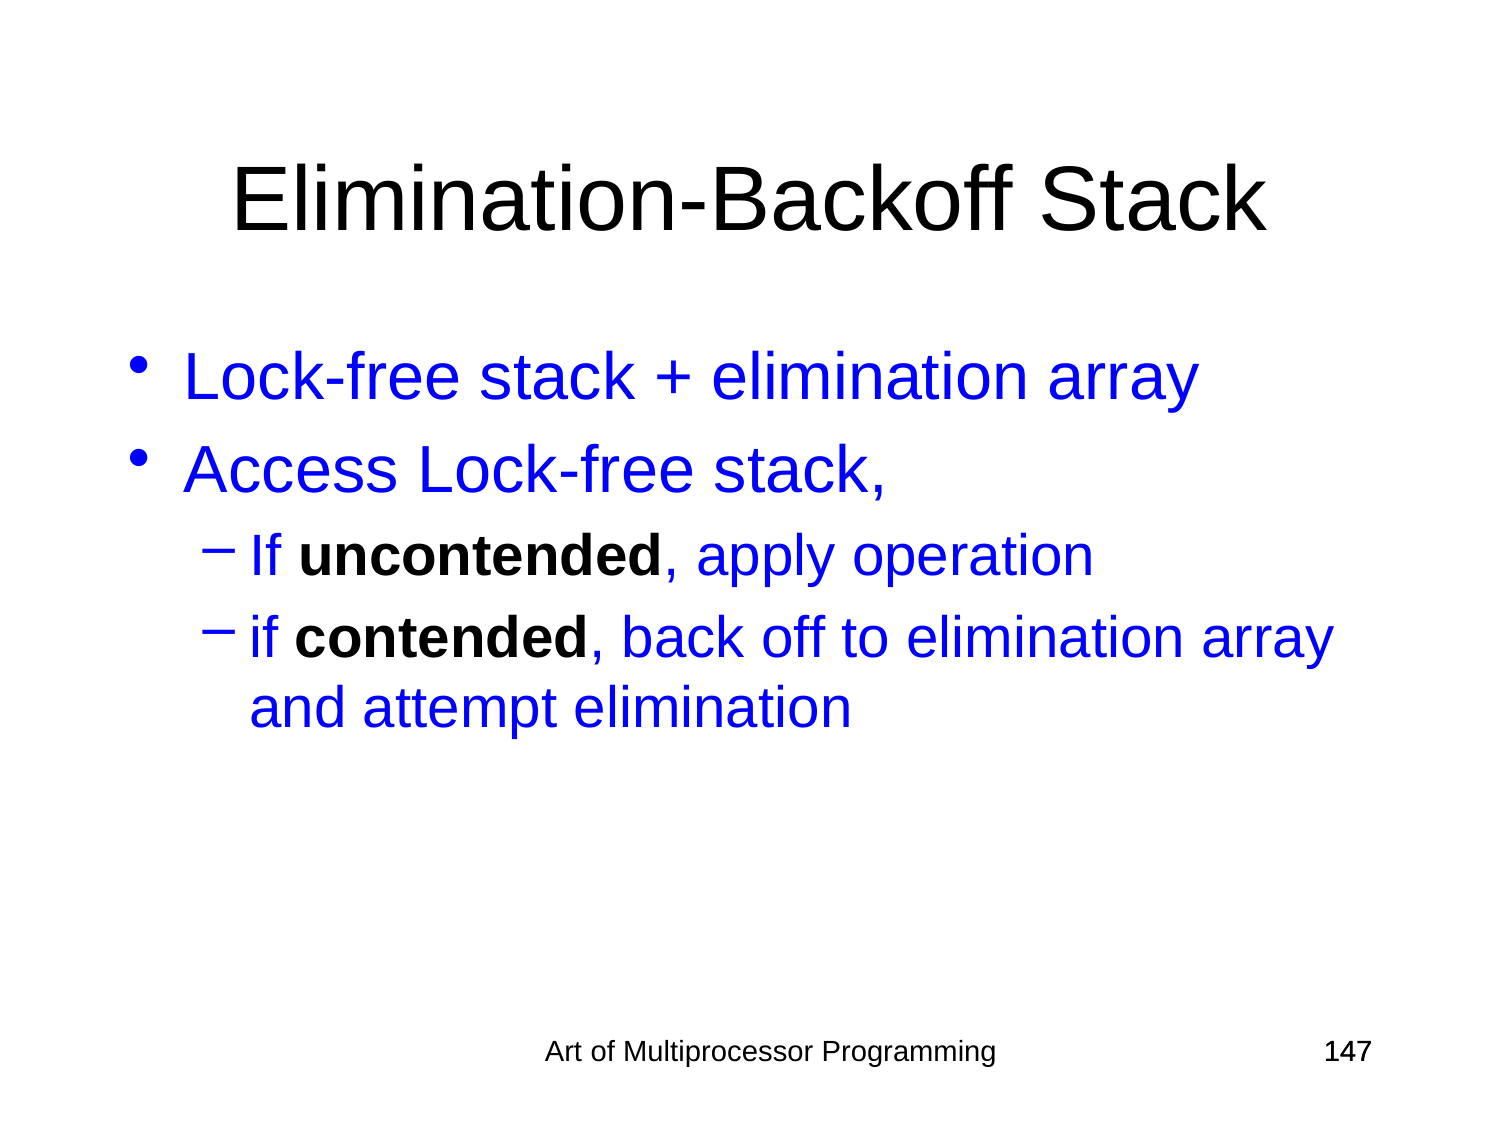

Elimination-Backoff Stack
Lock-free stack + elimination array
Access Lock-free stack,
If uncontended, apply operation
if contended, back off to elimination array and attempt elimination

Art of Multiprocessor Programming
147
147